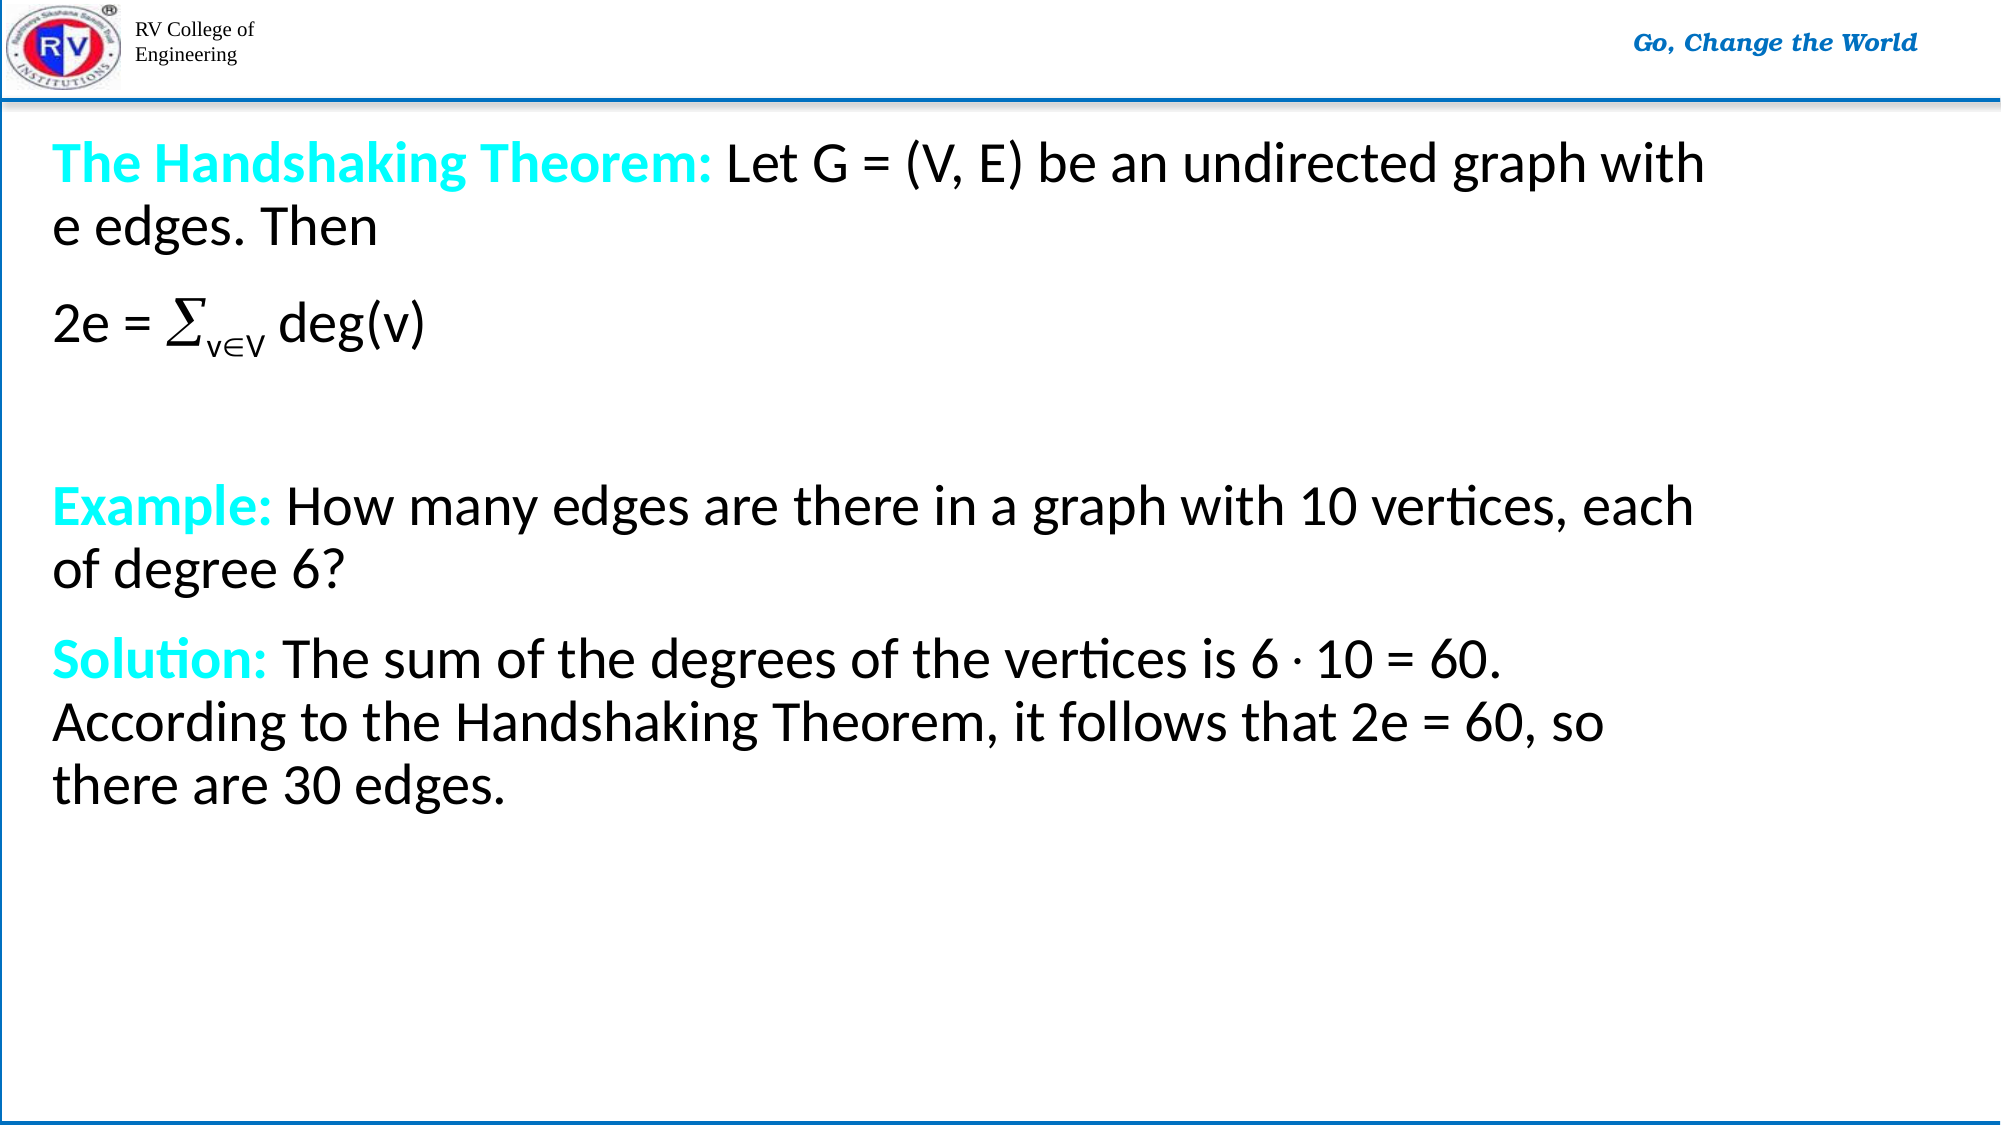

The Handshaking Theorem: Let G = (V, E) be an undirected graph with e edges. Then
2e = ∑v∈V deg(v)

Example: How many edges are there in a graph with 10 vertices, each of degree 6?
Solution: The sum of the degrees of the vertices is 6⋅10 = 60. According to the Handshaking Theorem, it follows that 2e = 60, so there are 30 edges.